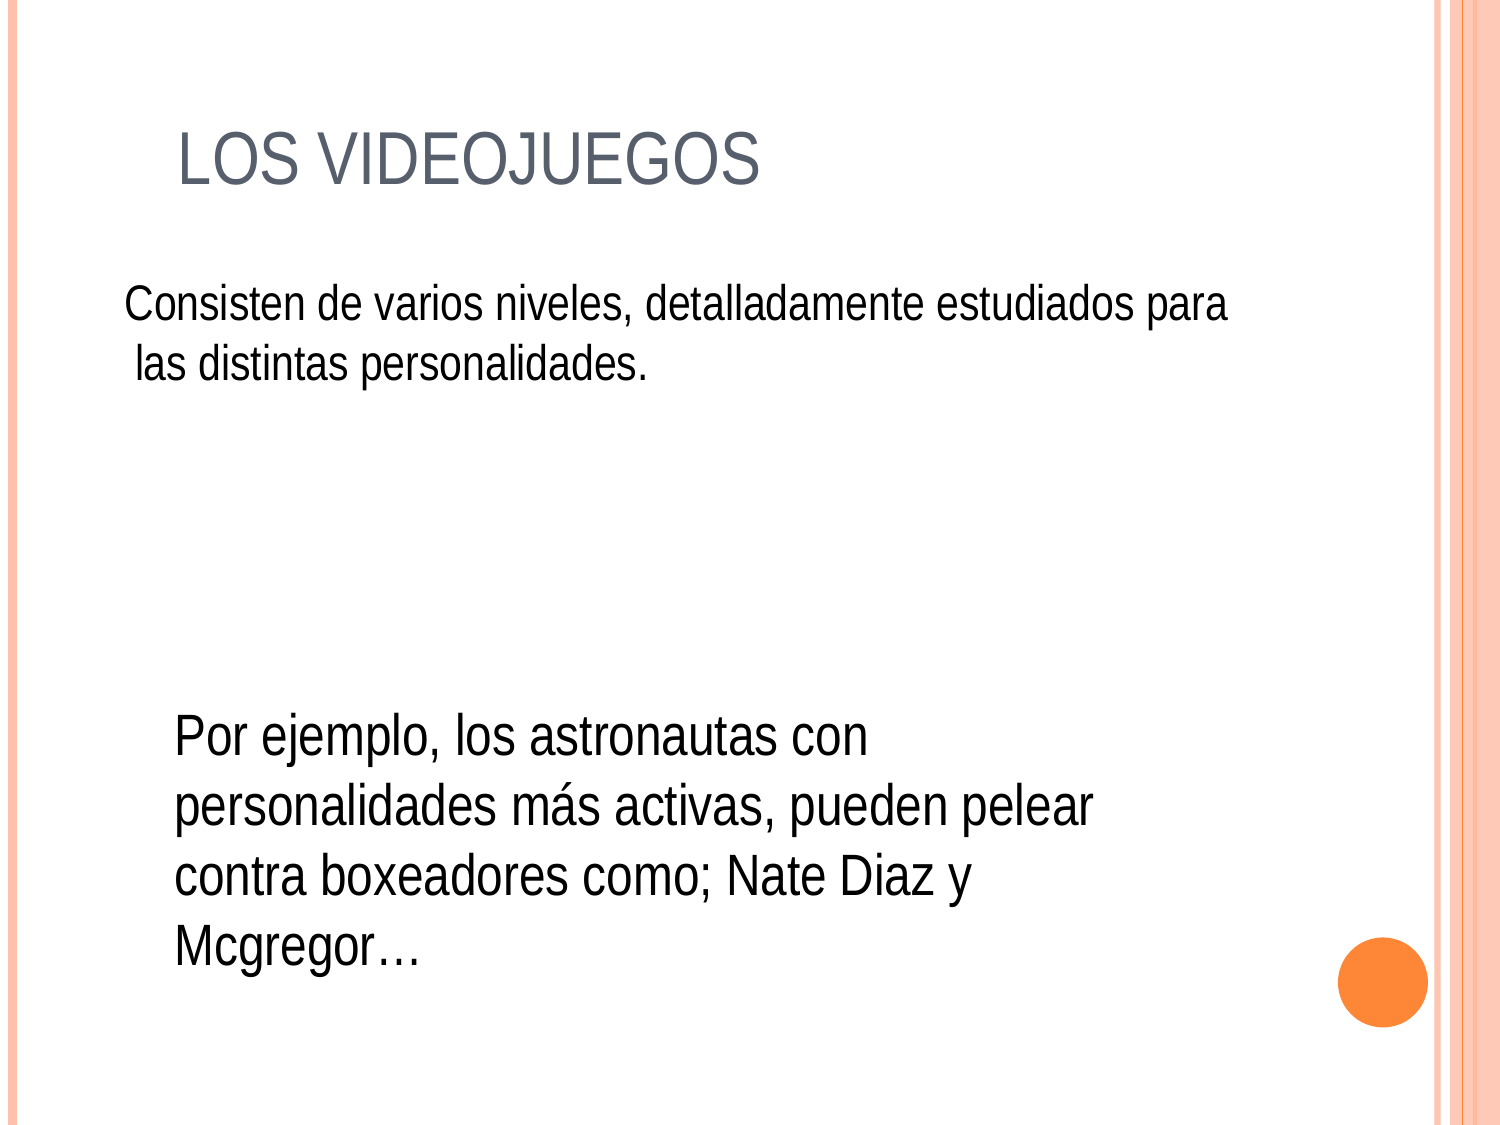

# Los videojuegos
   Consisten de varios niveles, detalladamente estudiados para las distintas personalidades.
Por ejemplo, los astronautas con personalidades más activas, pueden pelear contra boxeadores como; Nate Diaz y Mcgregor…